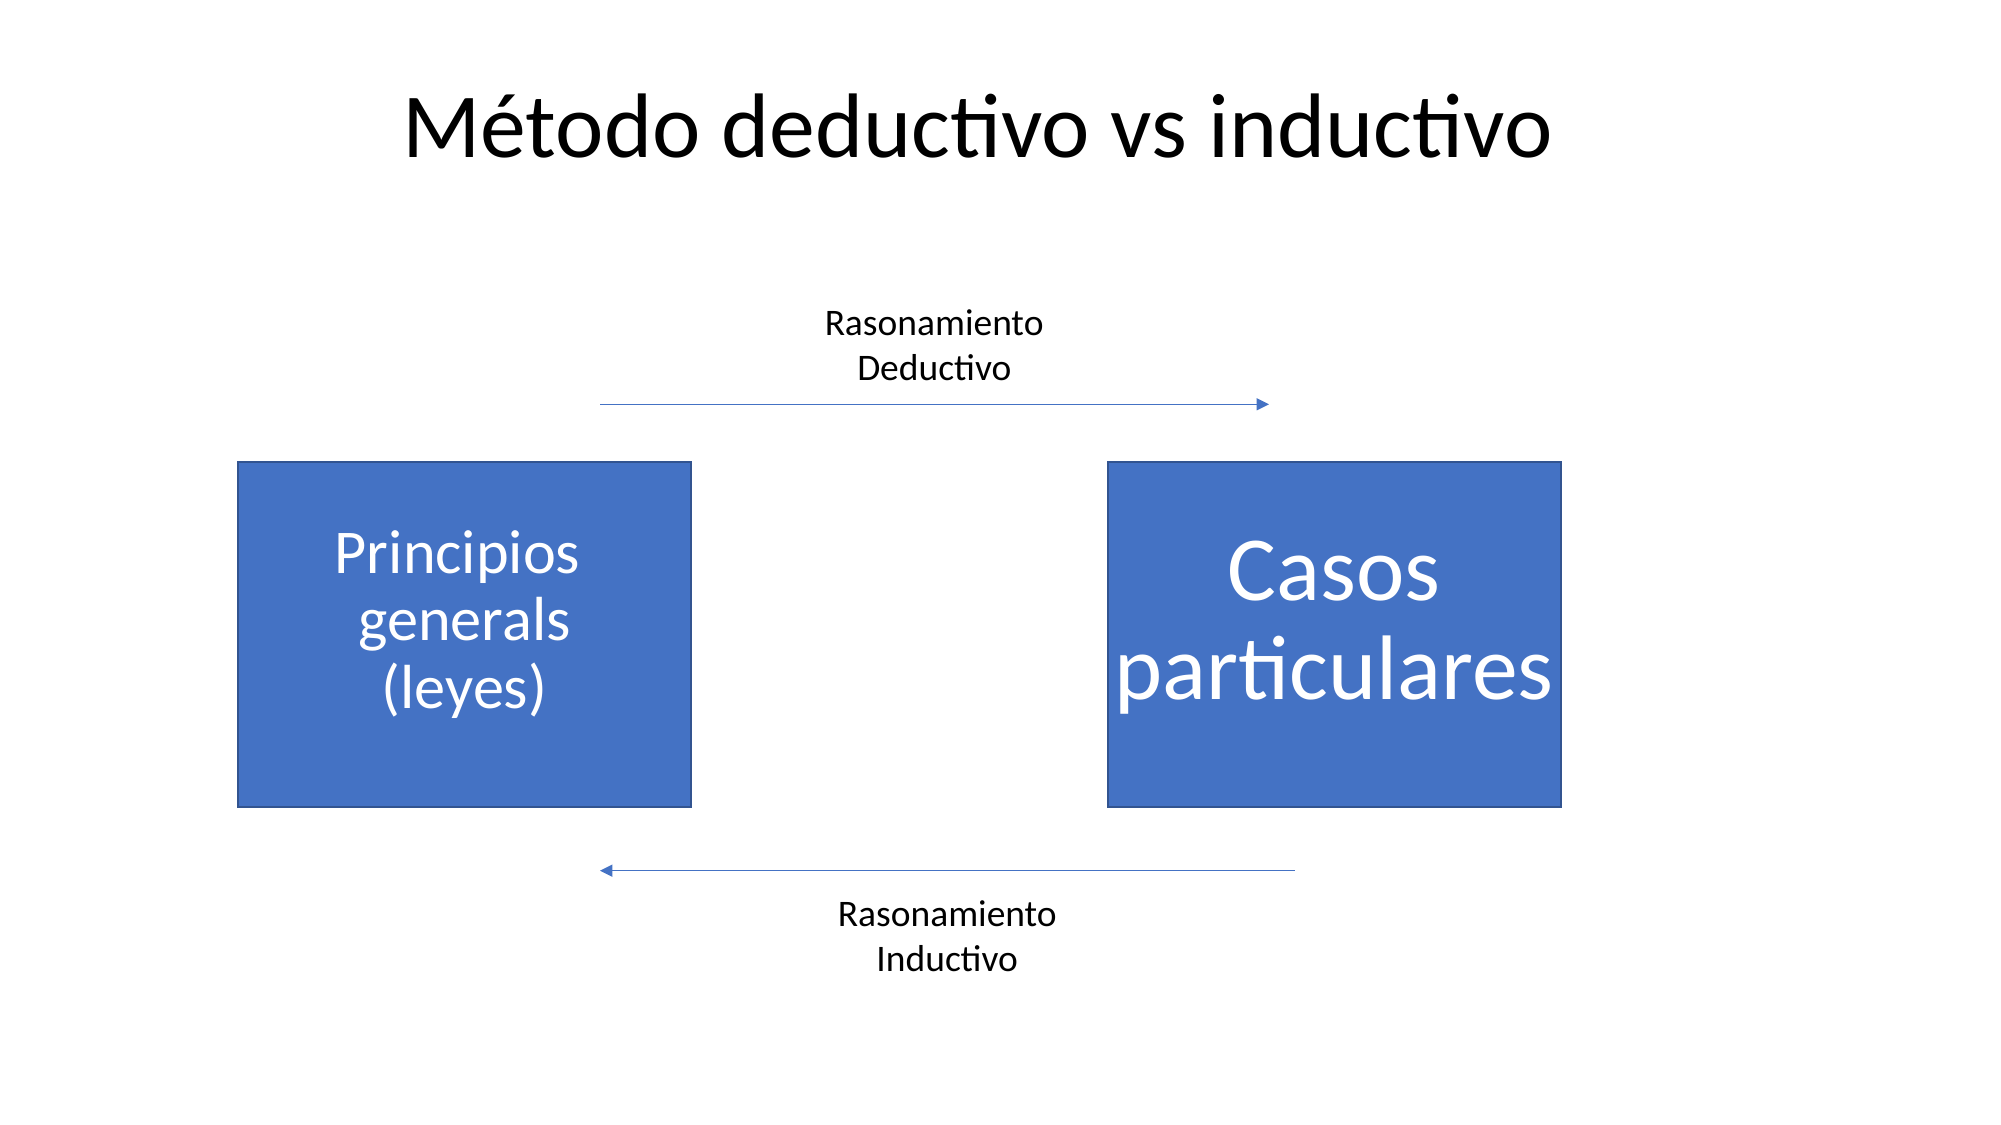

# Método deductivo vs inductivo
Rasonamiento
Deductivo

Principios
generals
(leyes)
Casos
particulares
Rasonamiento
Inductivo